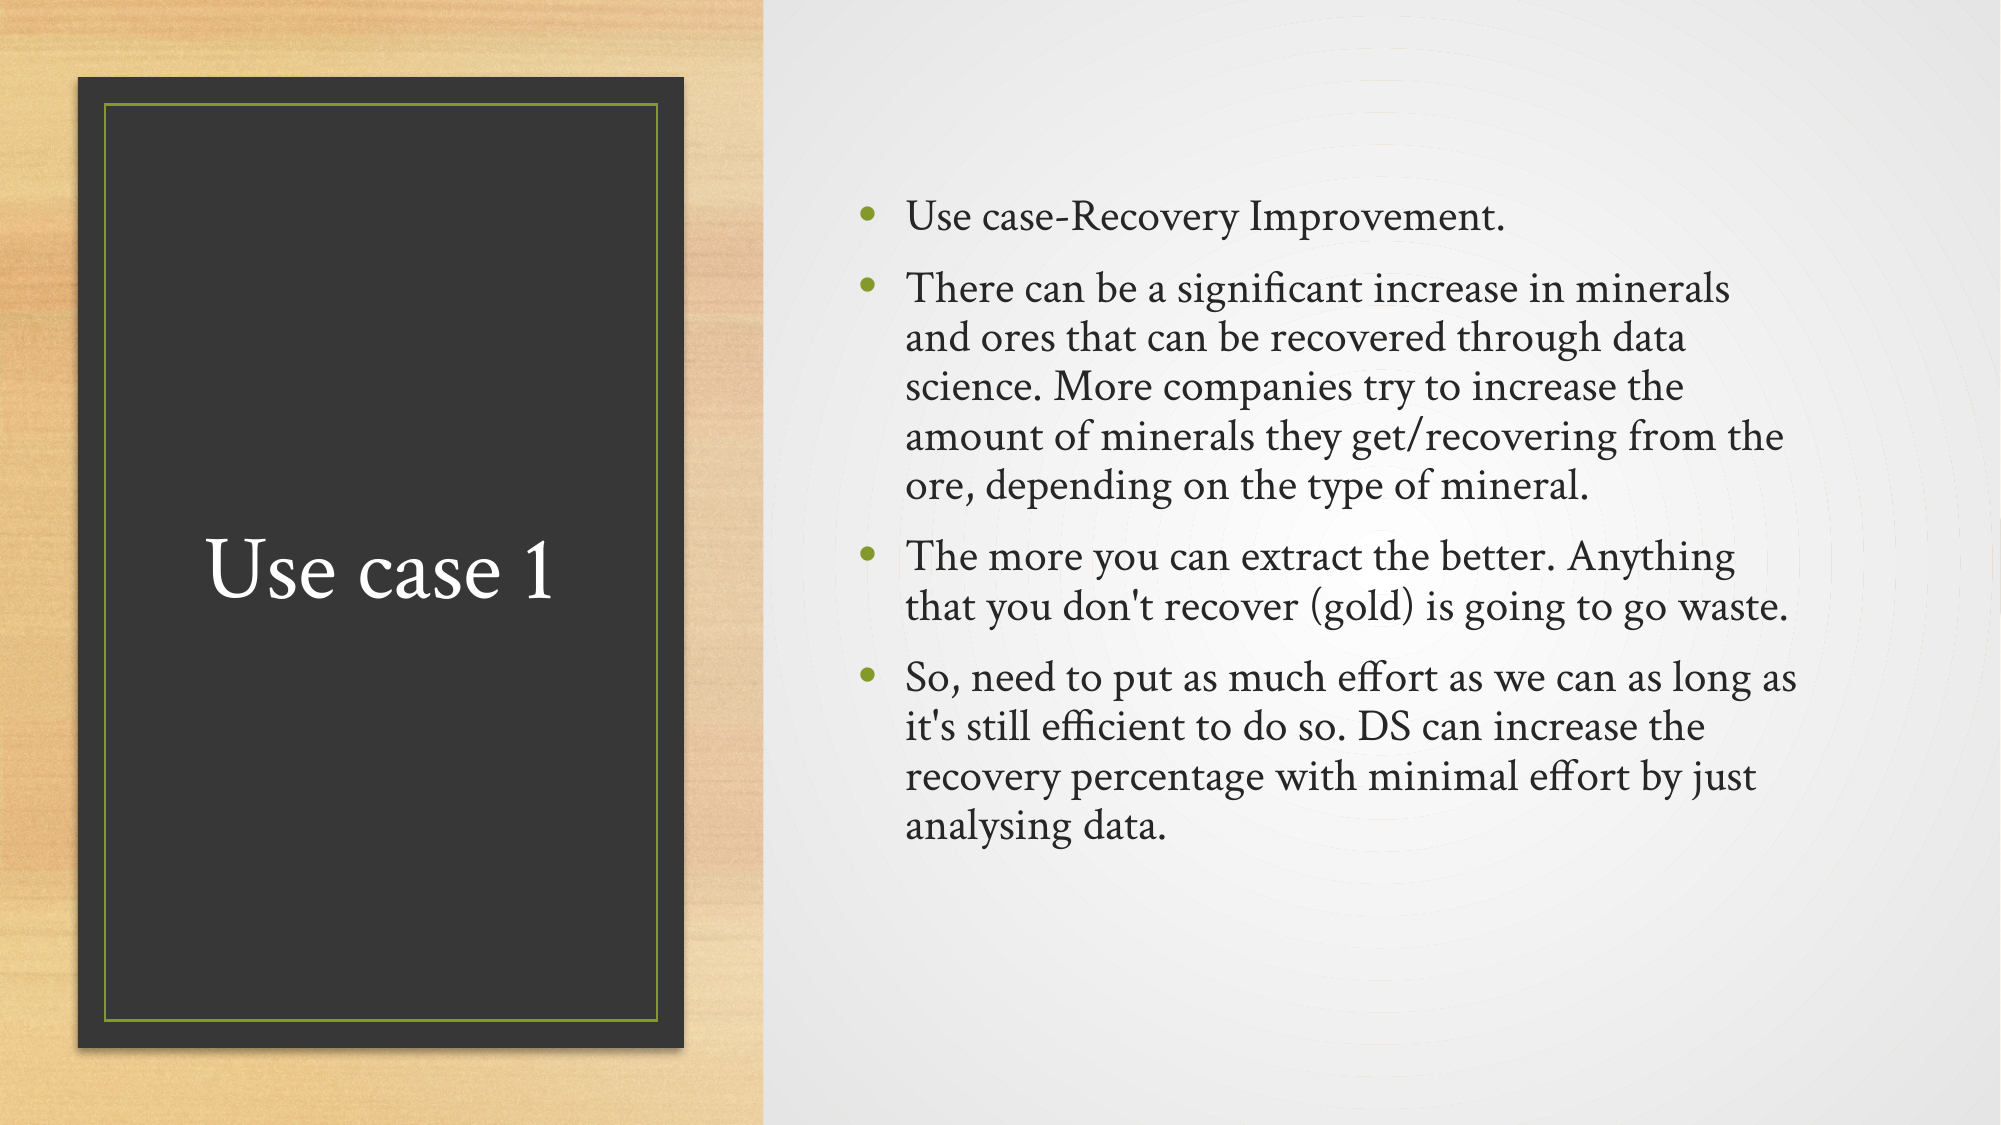

Use case-Recovery Improvement.
There can be a significant increase in minerals and ores that can be recovered through data science. More companies try to increase the amount of minerals they get/recovering from the ore, depending on the type of mineral.
The more you can extract the better. Anything that you don't recover (gold) is going to go waste.
So, need to put as much effort as we can as long as it's still efficient to do so. DS can increase the recovery percentage with minimal effort by just analysing data.

# Use case 1